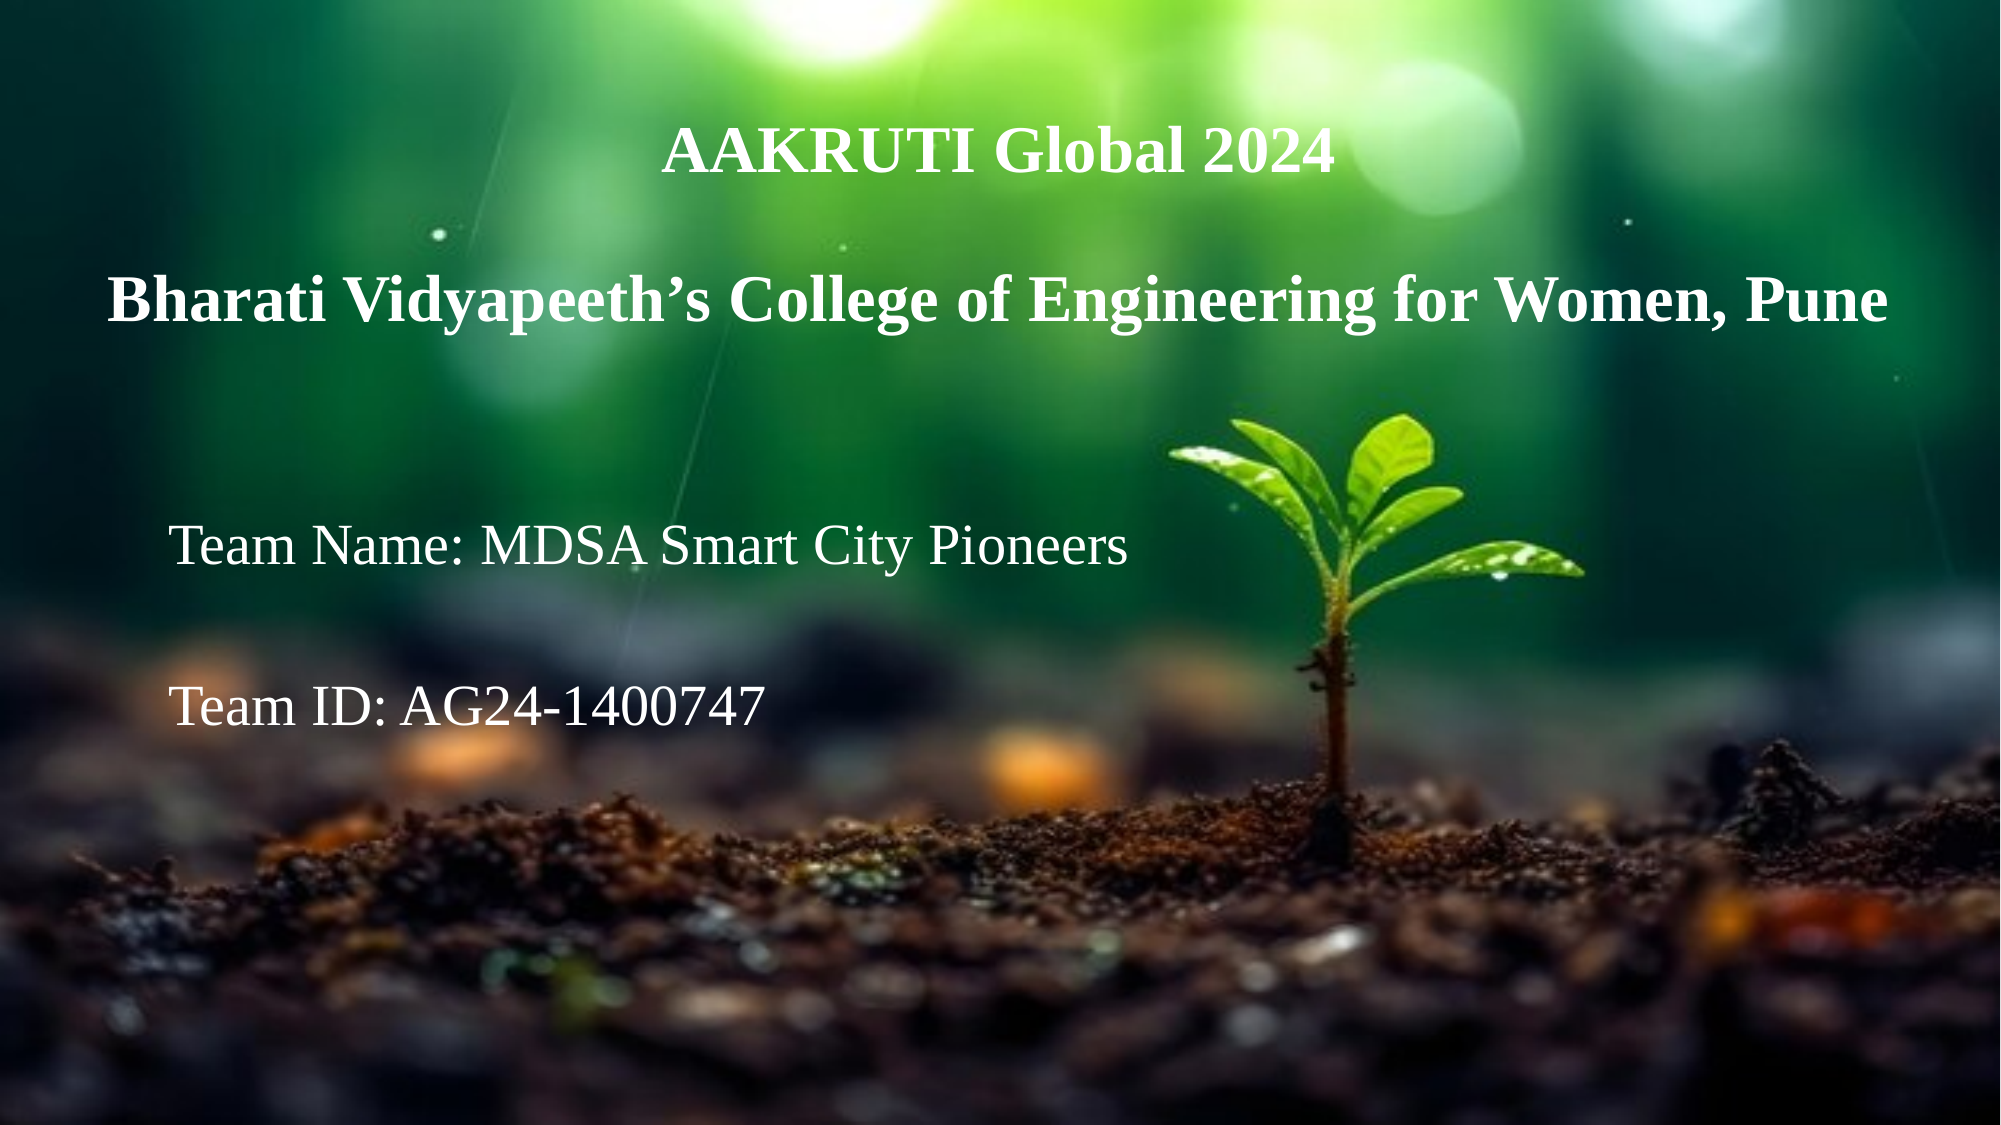

AAKRUTI Global 2024
Bharati Vidyapeeth’s College of Engineering for Women, Pune
Team Name: MDSA Smart City Pioneers
Team ID: AG24-1400747